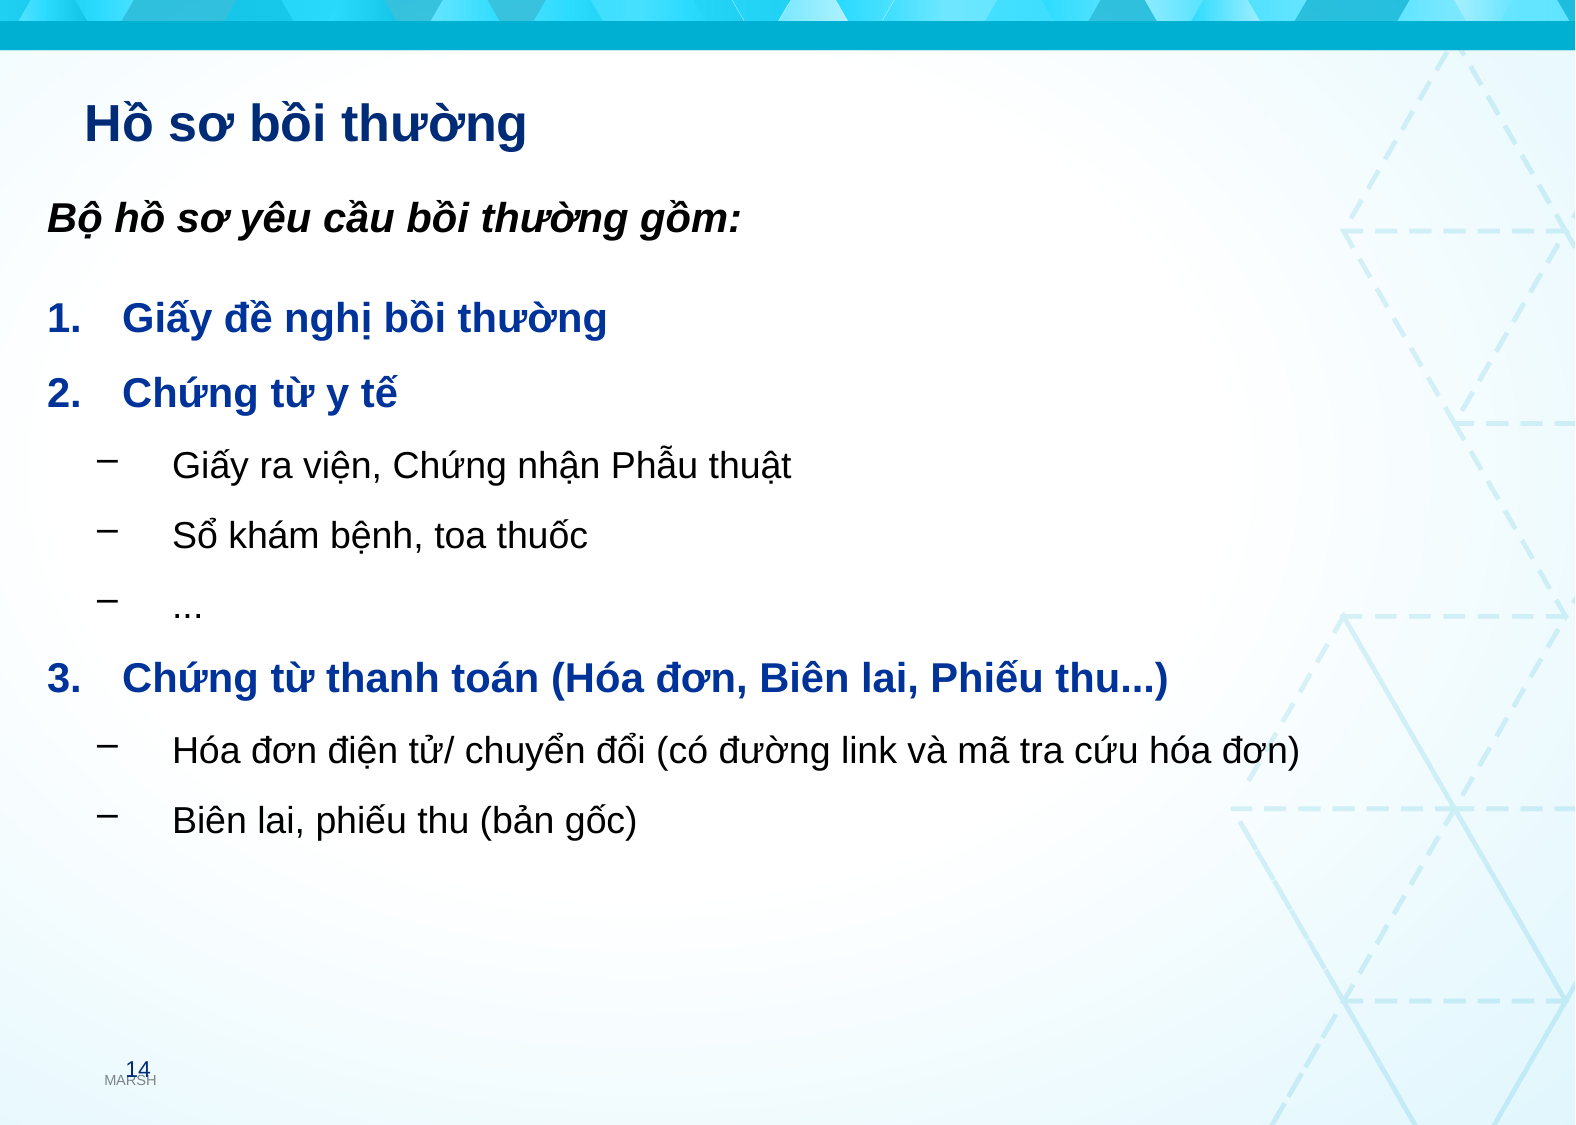

Hồ sơ bồi thường
Bộ hồ sơ yêu cầu bồi thường gồm:
Giấy đề nghị bồi thường
Chứng từ y tế
Giấy ra viện, Chứng nhận Phẫu thuật
Sổ khám bệnh, toa thuốc
...
Chứng từ thanh toán (Hóa đơn, Biên lai, Phiếu thu...)
Hóa đơn điện tử/ chuyển đổi (có đường link và mã tra cứu hóa đơn)
Biên lai, phiếu thu (bản gốc)

14